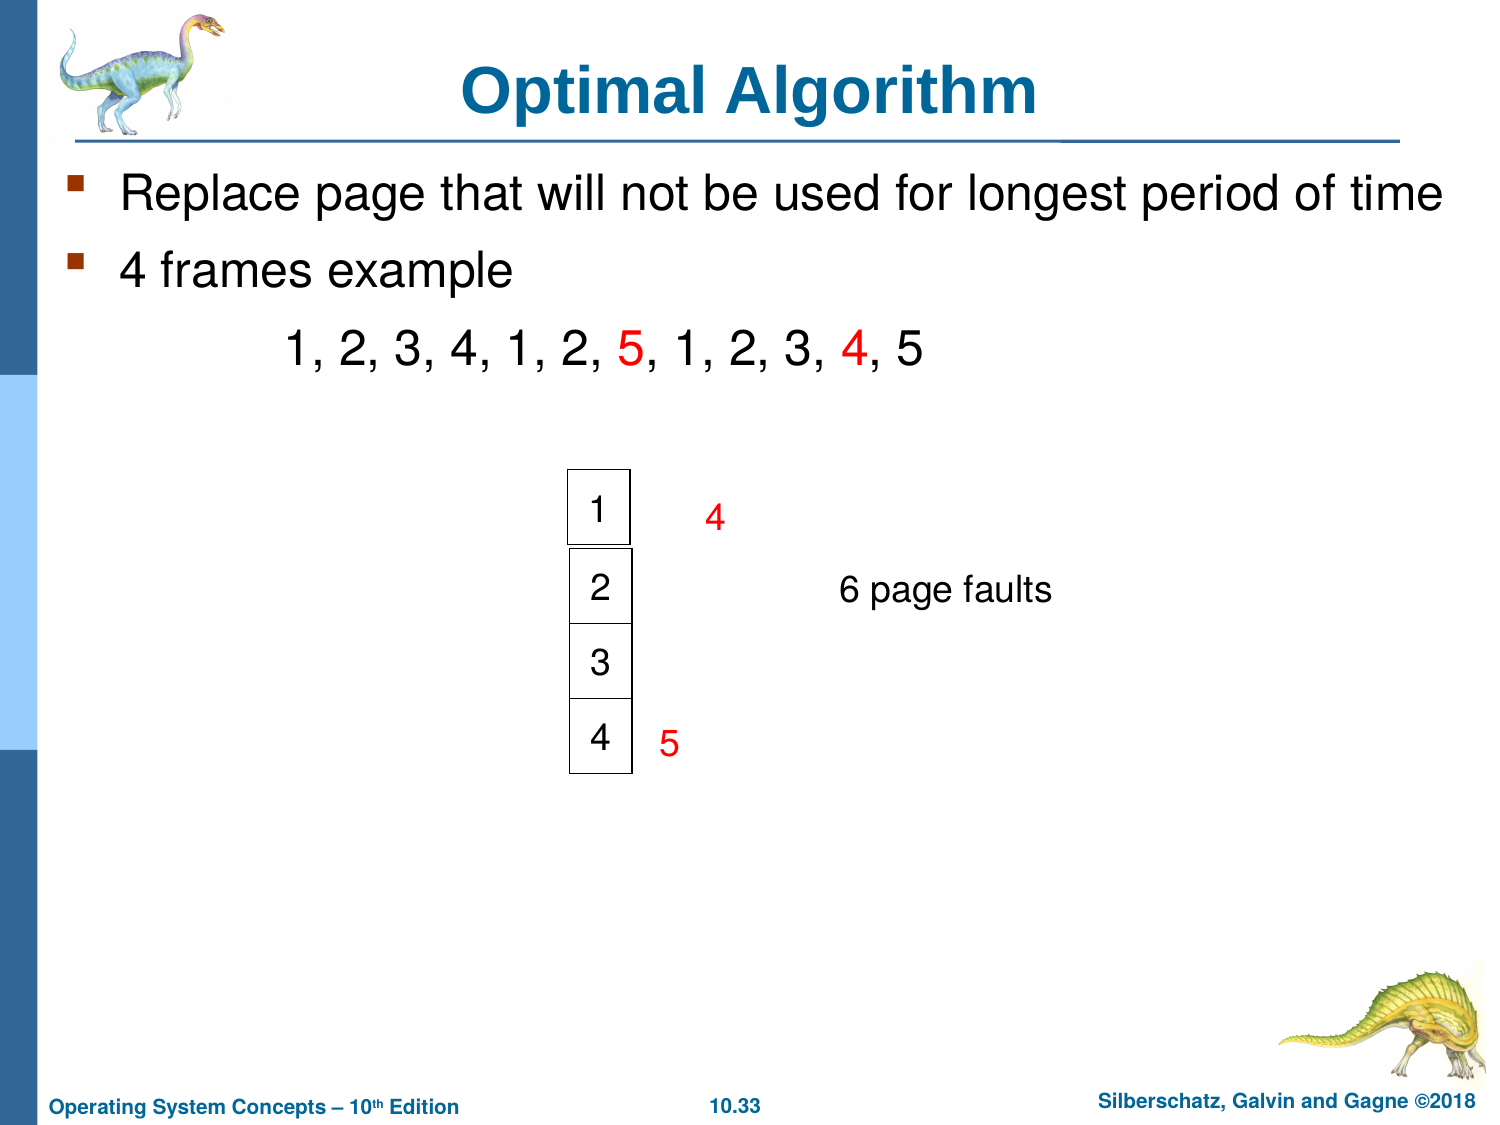

Optimal Algorithm
Replace page that will not be used for longest period of time
4 frames example
		 1, 2, 3, 4, 1, 2, 5, 1, 2, 3, 4, 5
1
4
2
6 page faults
3
4
5